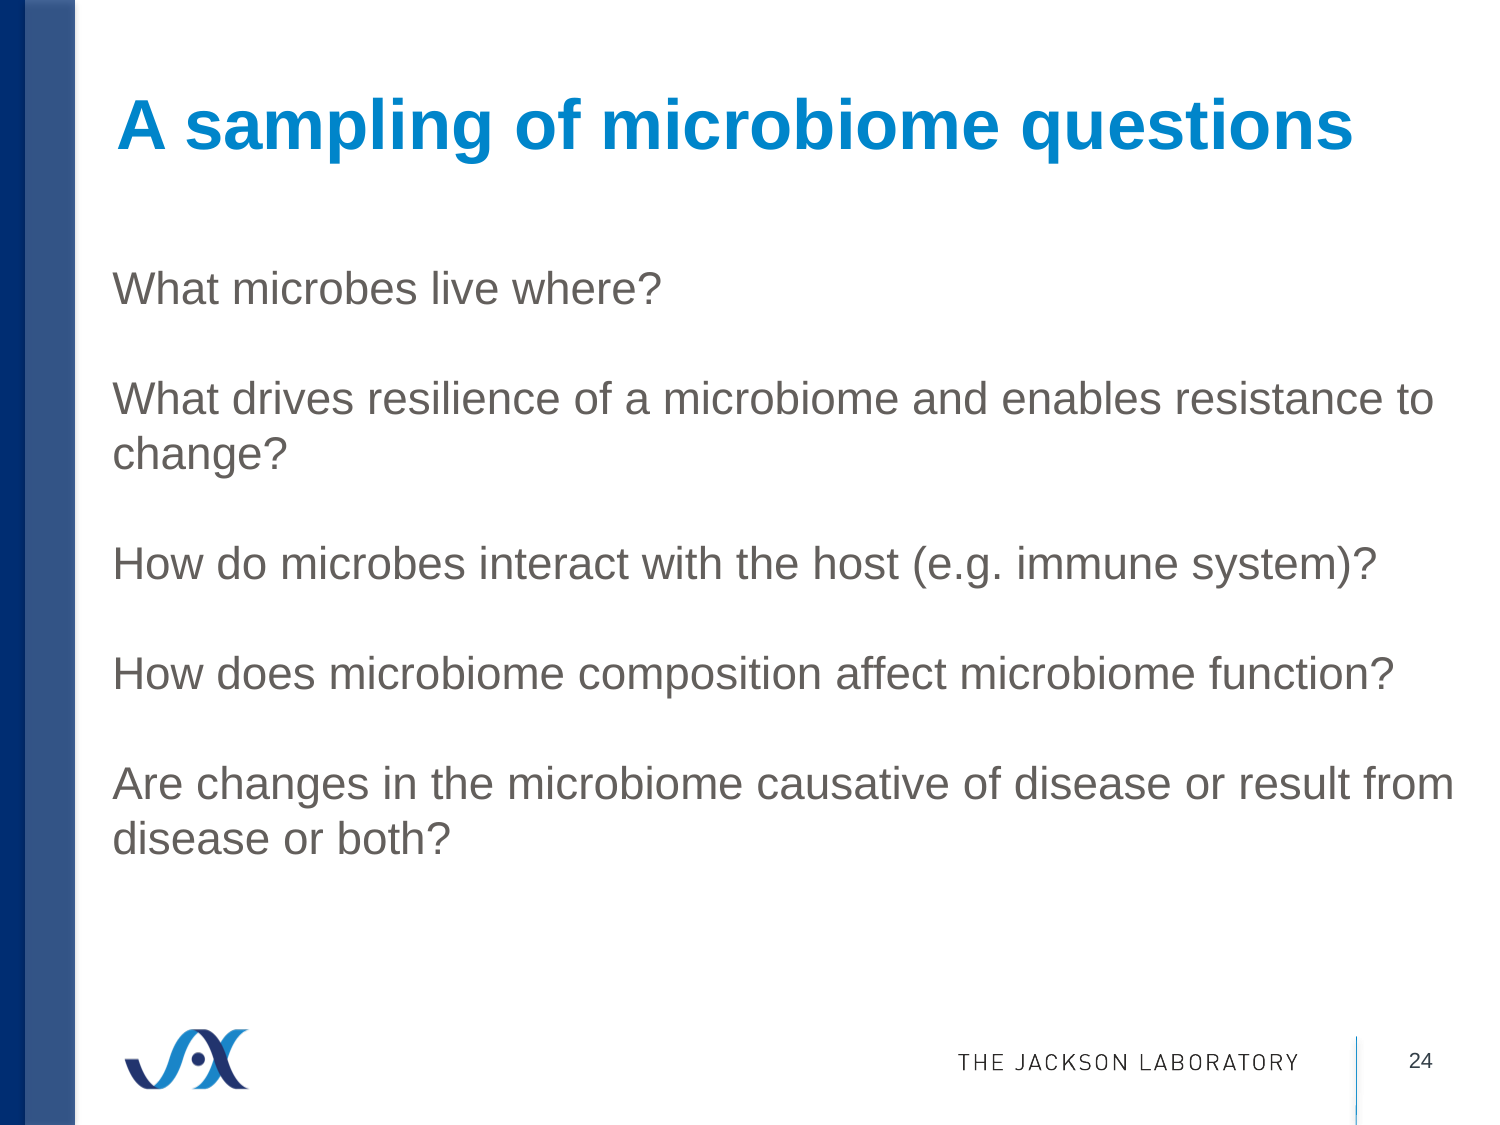

# A sampling of microbiome questions
What microbes live where?

What drives resilience of a microbiome and enables resistance to change?

How do microbes interact with the host (e.g. immune system)?

How does microbiome composition affect microbiome function?

Are changes in the microbiome causative of disease or result from disease or both?
24